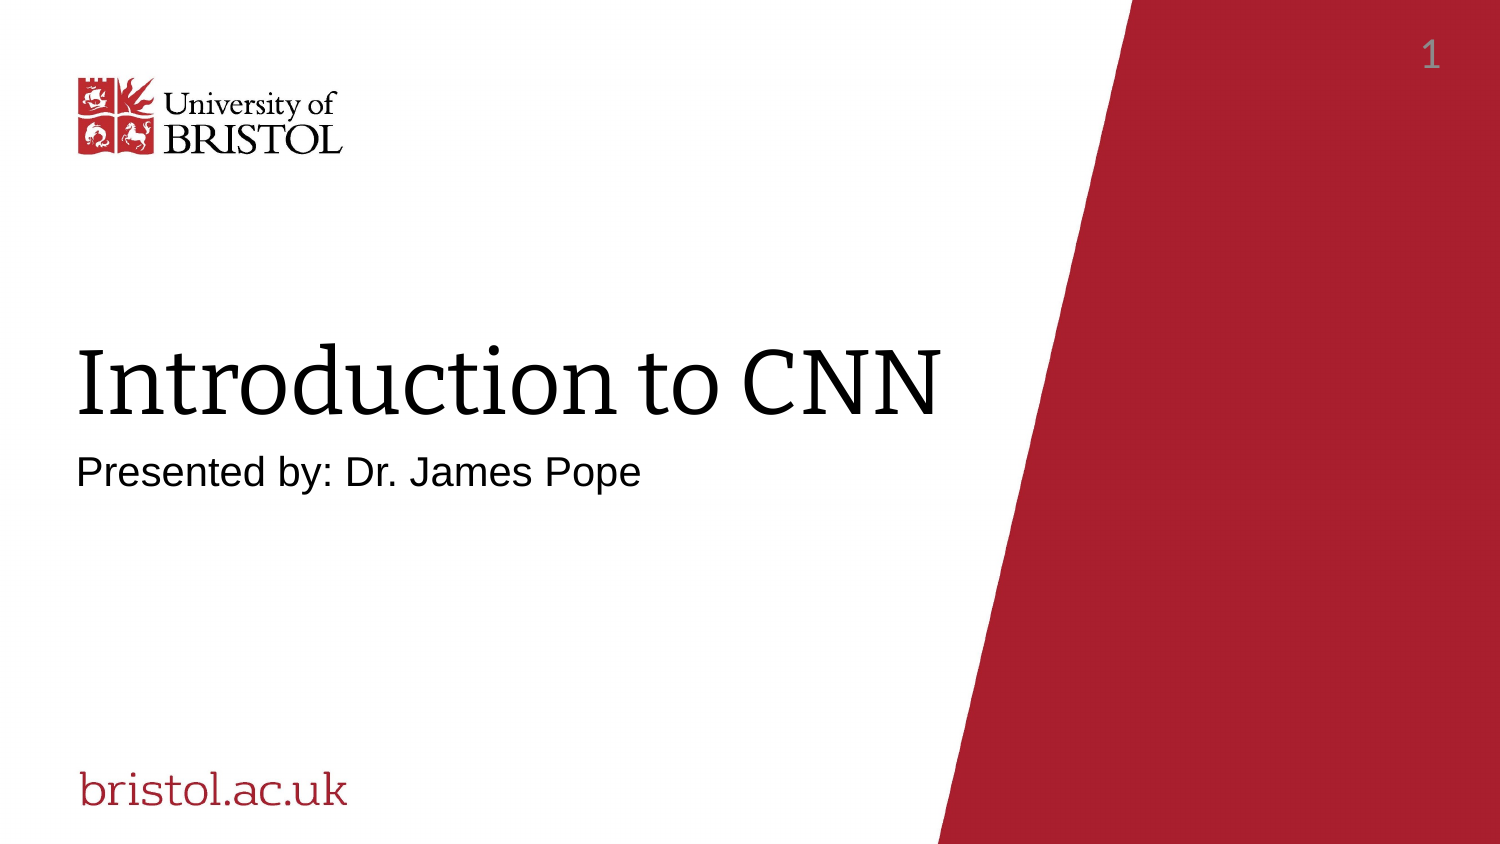

1
# Introduction to CNN
Presented by: Dr. James Pope